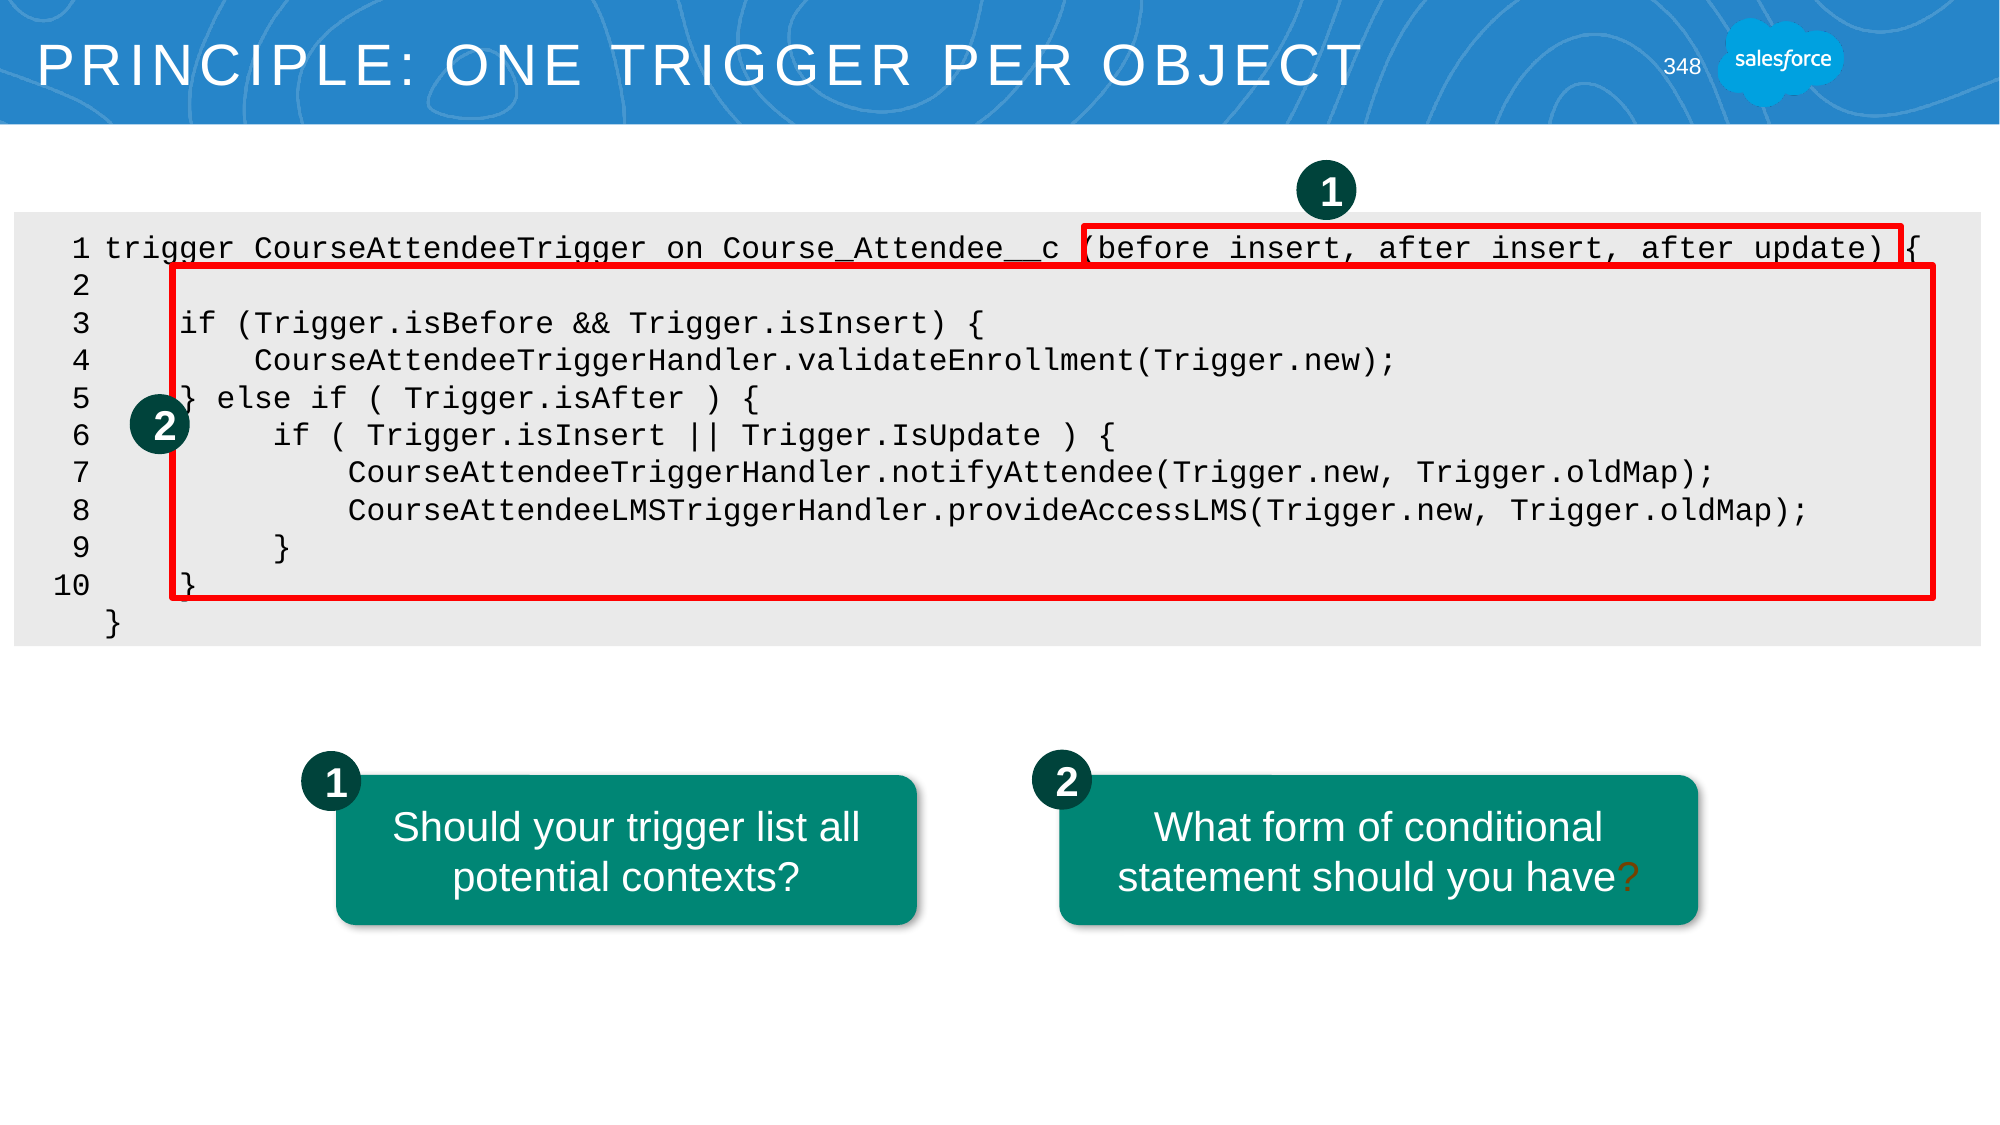

# Principle: One Trigger Per Object
348
1

1
Should your trigger list all potential contexts?
trigger CourseAttendeeTrigger on Course_Attendee__c (before insert, after insert, after update) {
    if (Trigger.isBefore && Trigger.isInsert) {
        CourseAttendeeTriggerHandler.validateEnrollment(Trigger.new);
    } else if ( Trigger.isAfter ) {
         if ( Trigger.isInsert || Trigger.IsUpdate ) {
	     CourseAttendeeTriggerHandler.notifyAttendee(Trigger.new, Trigger.oldMap);
             CourseAttendeeLMSTriggerHandler.provideAccessLMS(Trigger.new, Trigger.oldMap);
      	 }
    }
}
1
2
3
4
5
6
7
8
9
10

2
2
What form of conditional statement should you have?